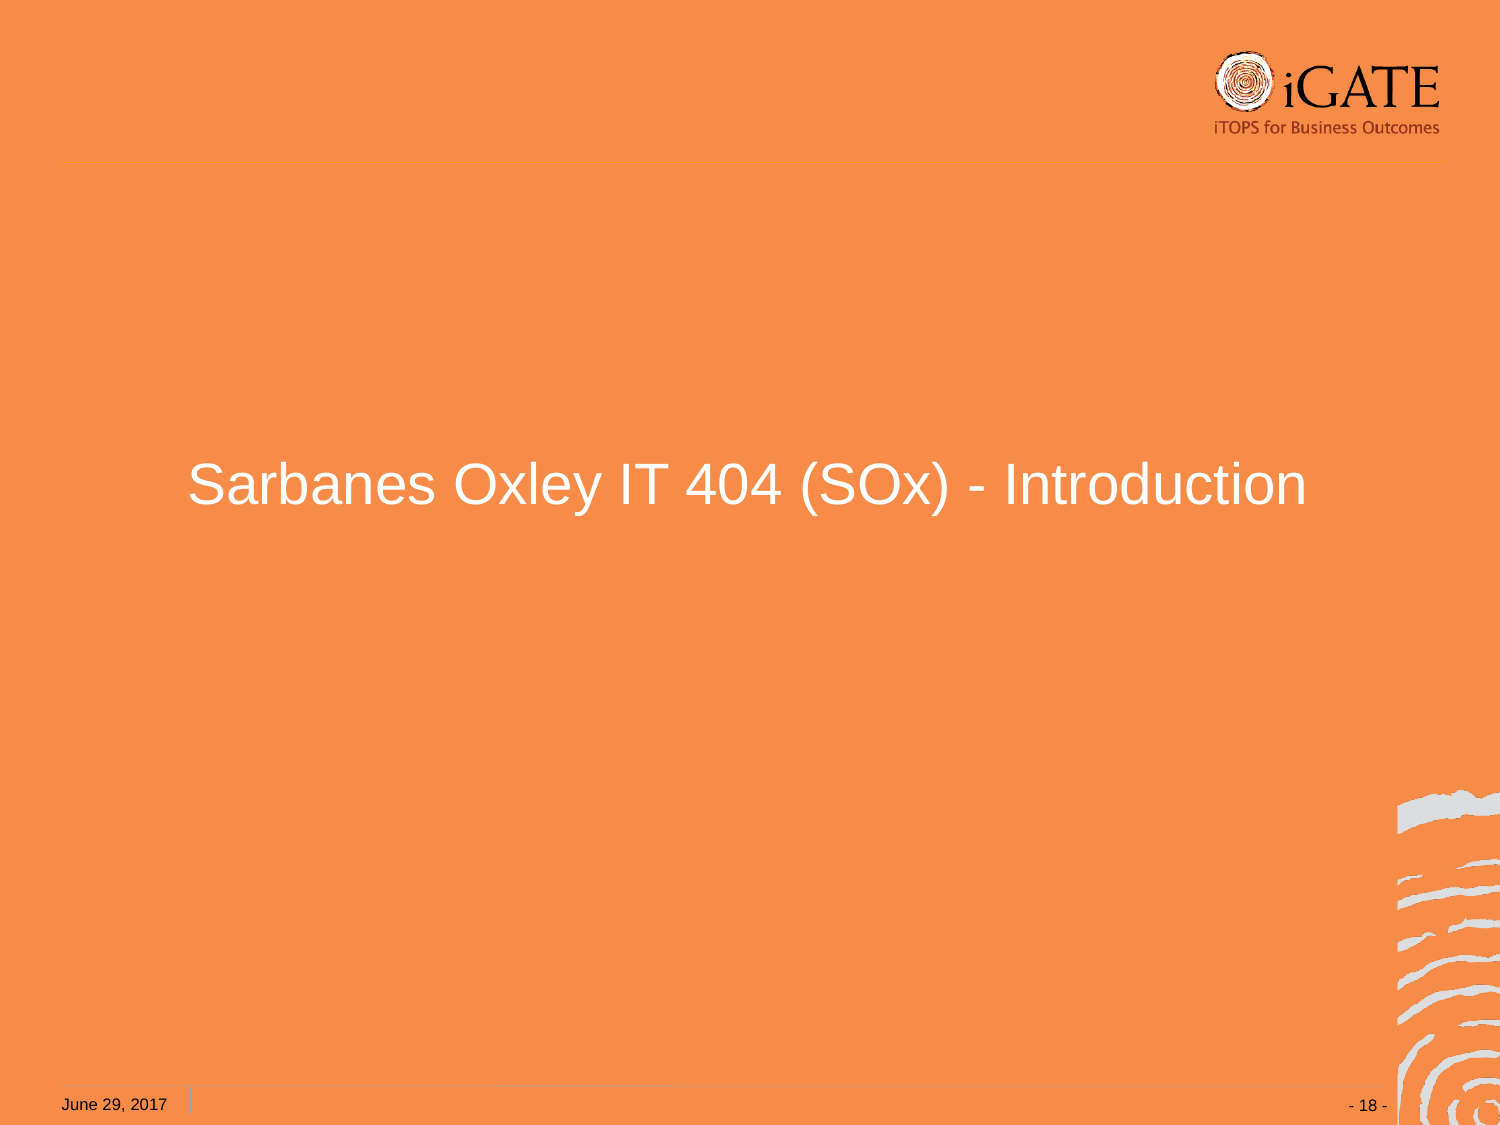

Sarbanes Oxley IT 404 (SOx) - Introduction